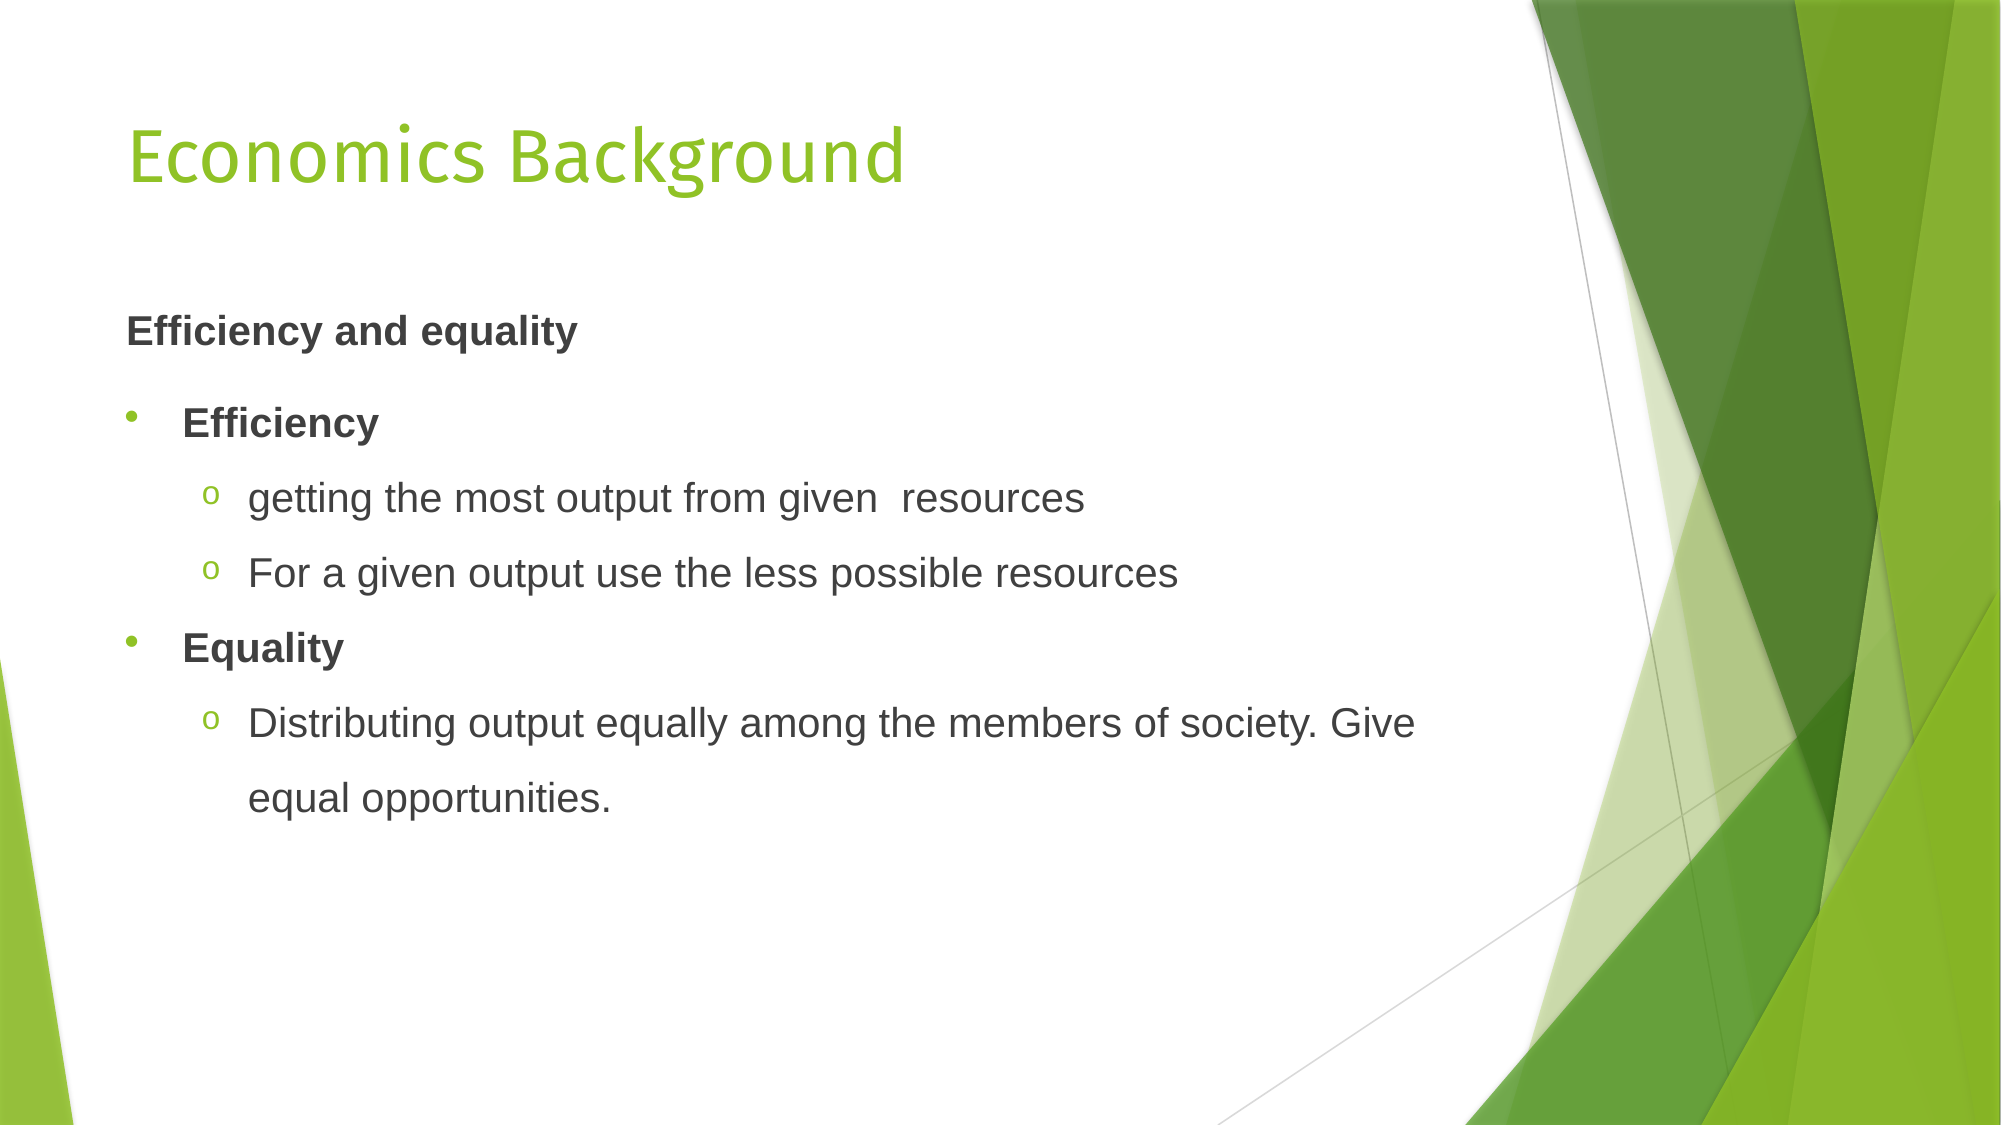

# Economics Background
Efficiency and equality
Efficiency
getting the most output from given  resources
For a given output use the less possible resources
Equality
Distributing output equally among the members of society. Give equal opportunities.